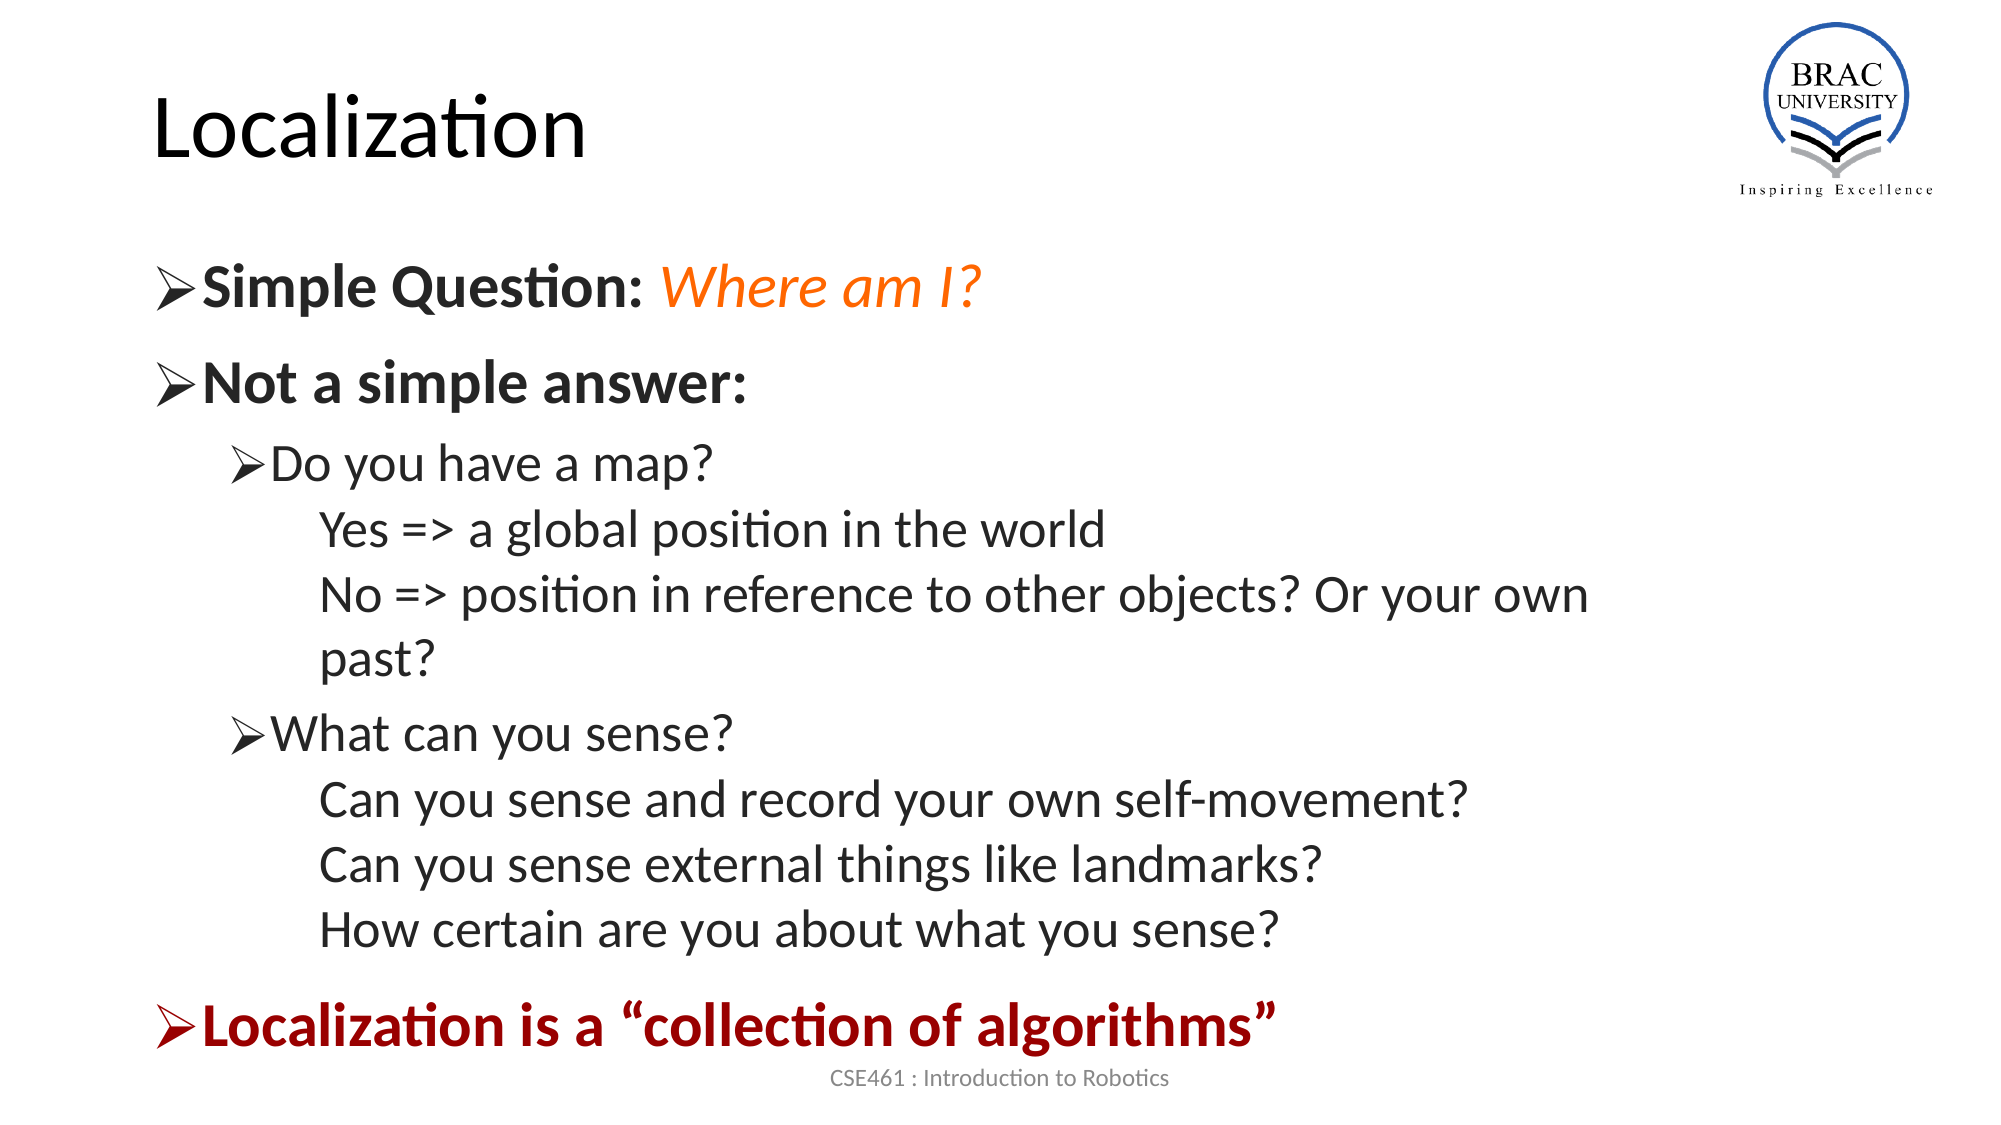

# Localization
Simple Question: Where am I?
Not a simple answer:
Do you have a map?
Yes => a global position in the world
No => position in reference to other objects? Or your own past?
What can you sense?
Can you sense and record your own self-movement? Can you sense external things like landmarks?
How certain are you about what you sense?
Localization is a “collection of algorithms”
CSE461 : Introduction to Robotics
22